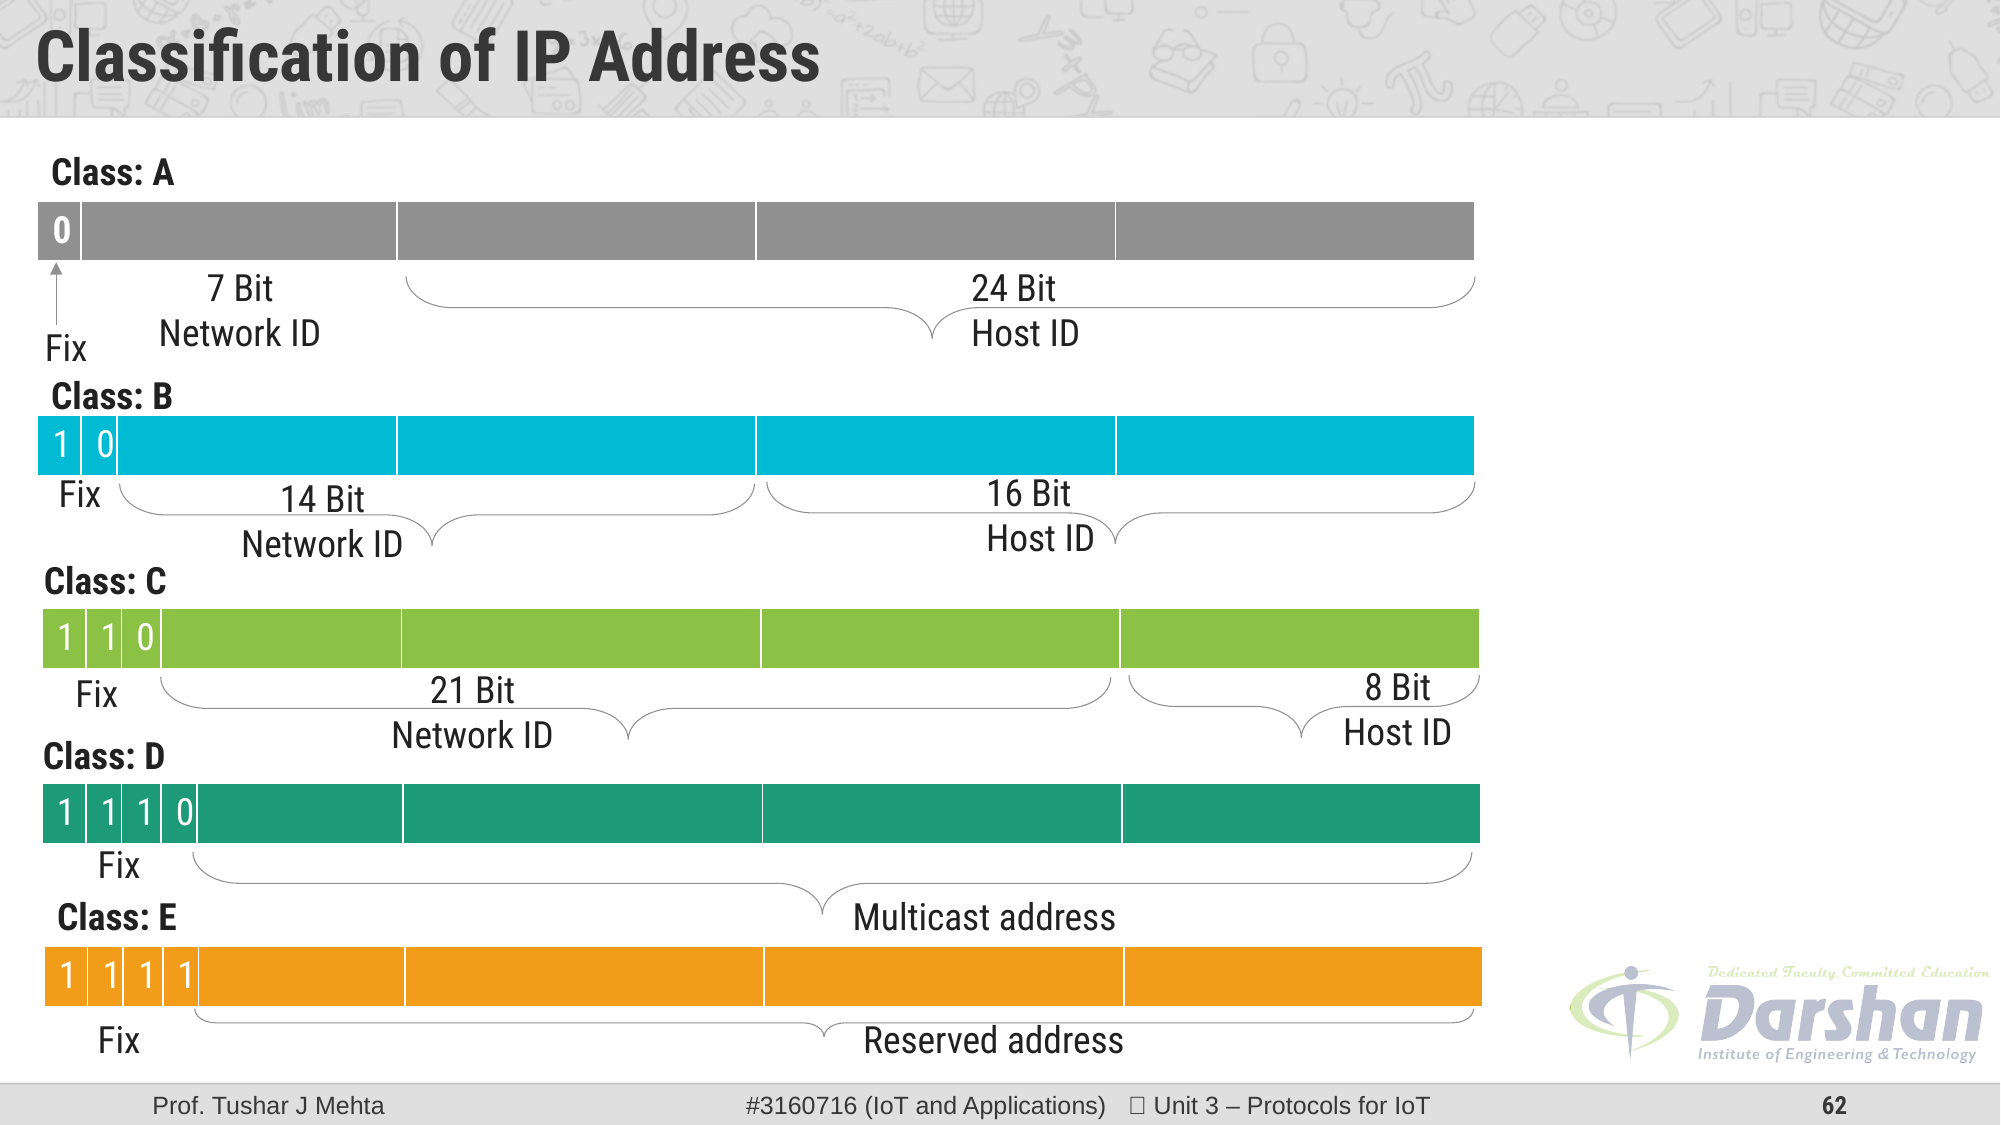

# Classification of IP Address
Class: A

| 0 |  |  |  |  |
| --- | --- | --- | --- | --- |

24 Bit Host ID
7 Bit Network ID
Fix
Class: B

| 1 | 0 |  |  |  |  |
| --- | --- | --- | --- | --- | --- |
16 Bit Host ID
Fix
14 Bit Network ID

Class: C
| 1 | 1 | 0 |  |  |  |  |
| --- | --- | --- | --- | --- | --- | --- |
8 Bit Host ID
21 Bit Network ID
Fix
Class: D
| 1 | 1 | 1 | 0 |  |  |  |  |
| --- | --- | --- | --- | --- | --- | --- | --- |
Fix
Class: E
Multicast address
| 1 | 1 | 1 | 1 |  |  |  |  |
| --- | --- | --- | --- | --- | --- | --- | --- |
Reserved address
Fix